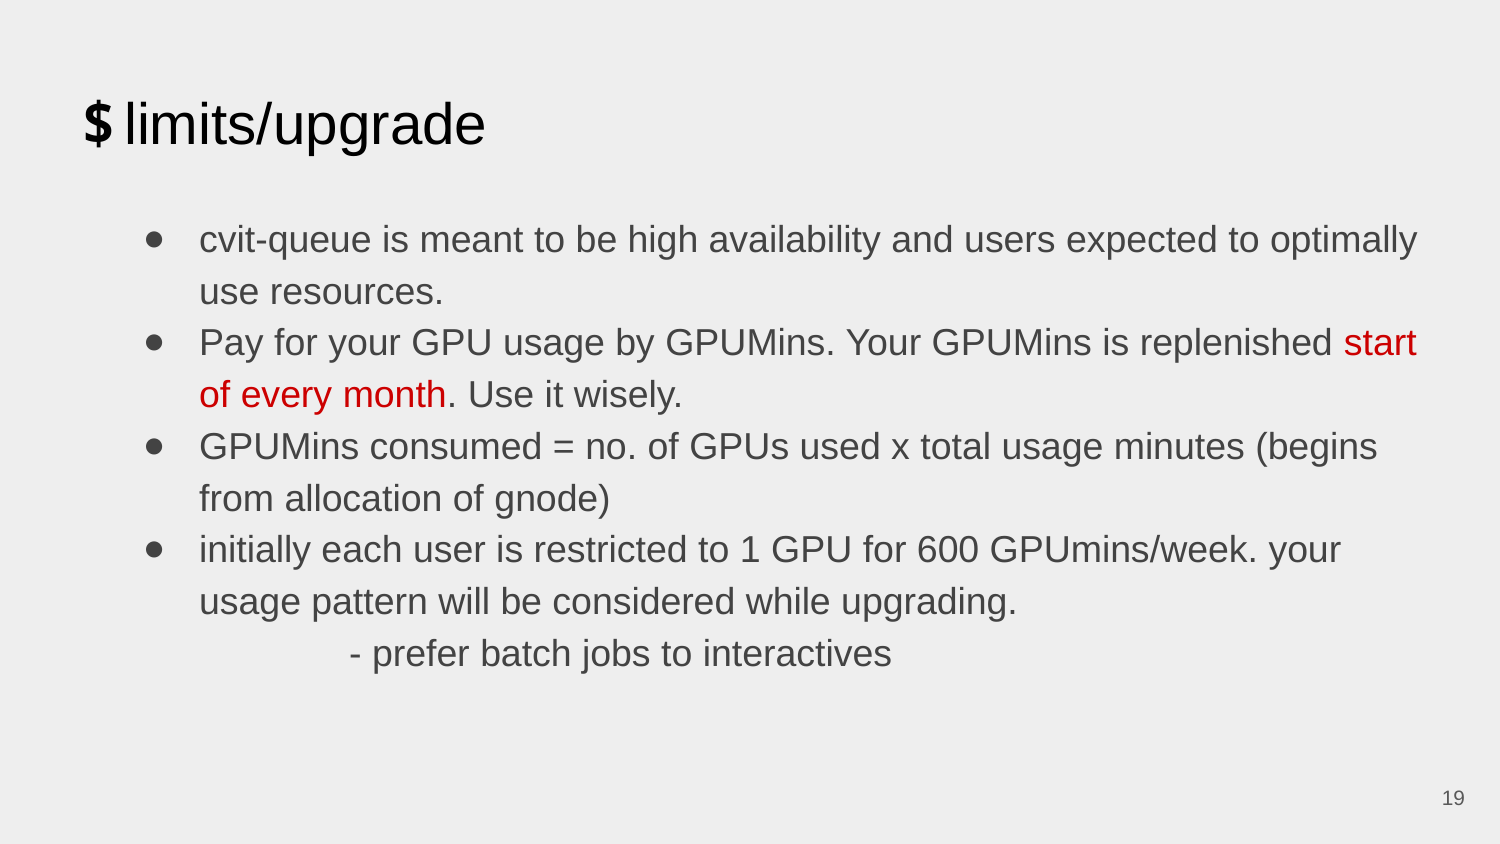

# limits/upgrade
cvit-queue is meant to be high availability and users expected to optimally use resources.
Pay for your GPU usage by GPUMins. Your GPUMins is replenished start of every month. Use it wisely.
GPUMins consumed = no. of GPUs used x total usage minutes (begins from allocation of gnode)
initially each user is restricted to 1 GPU for 600 GPUmins/week. your usage pattern will be considered while upgrading.
	- prefer batch jobs to interactives
19